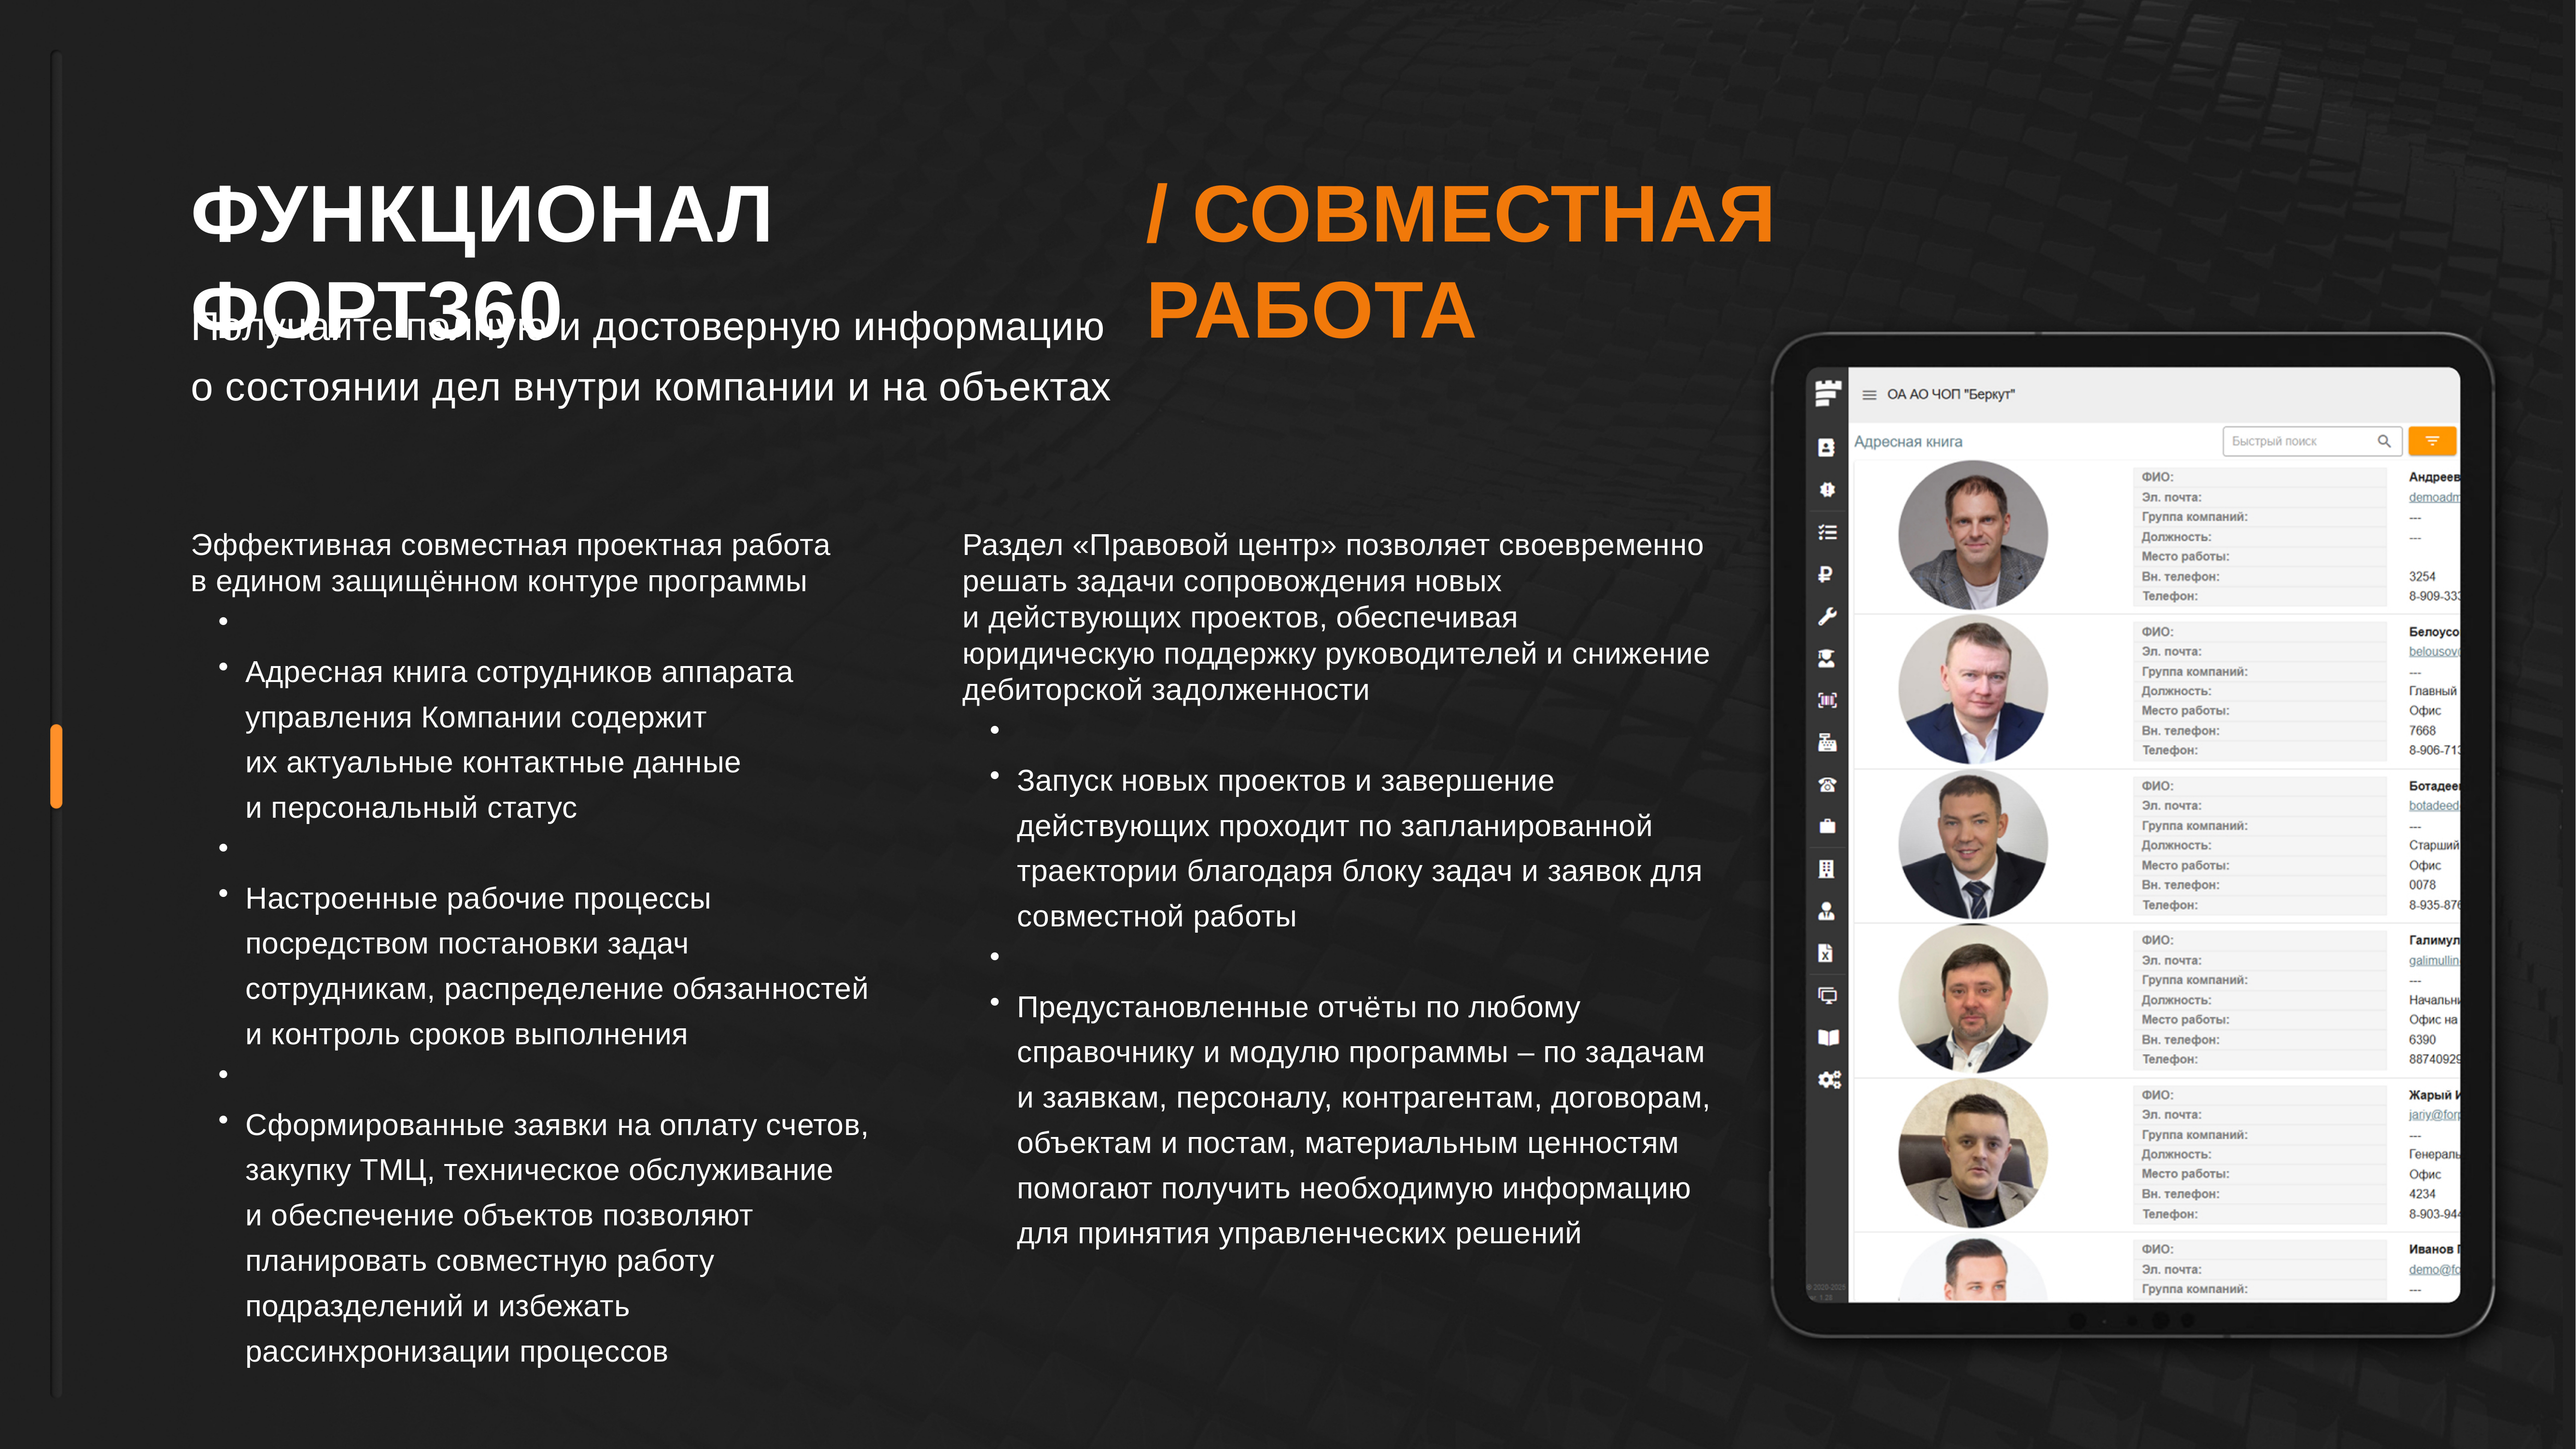

ФУНКЦИОНАЛ ФОРТ360
/ СОВМЕСТНАЯ РАБОТА
Получайте полную и достоверную информацию
о состоянии дел внутри компании и на объектах
Эффективная совместная проектная работа в едином защищённом контуре программы

Адресная книга сотрудников аппарата управления Компании содержит их актуальные контактные данные и персональный статус

Настроенные рабочие процессы посредством постановки задач сотрудникам, распределение обязанностей и контроль сроков выполнения

Сформированные заявки на оплату счетов, закупку ТМЦ, техническое обслуживание и обеспечение объектов позволяют планировать совместную работу подразделений и избежать рассинхронизации процессов
Раздел «Правовой центр» позволяет своевременно решать задачи сопровождения новых и действующих проектов, обеспечивая юридическую поддержку руководителей и снижение дебиторской задолженности

Запуск новых проектов и завершение действующих проходит по запланированной траектории благодаря блоку задач и заявок для совместной работы

Предустановленные отчёты по любому справочнику и модулю программы – по задачам и заявкам, персоналу, контрагентам, договорам, объектам и постам, материальным ценностям помогают получить необходимую информацию для принятия управленческих решений